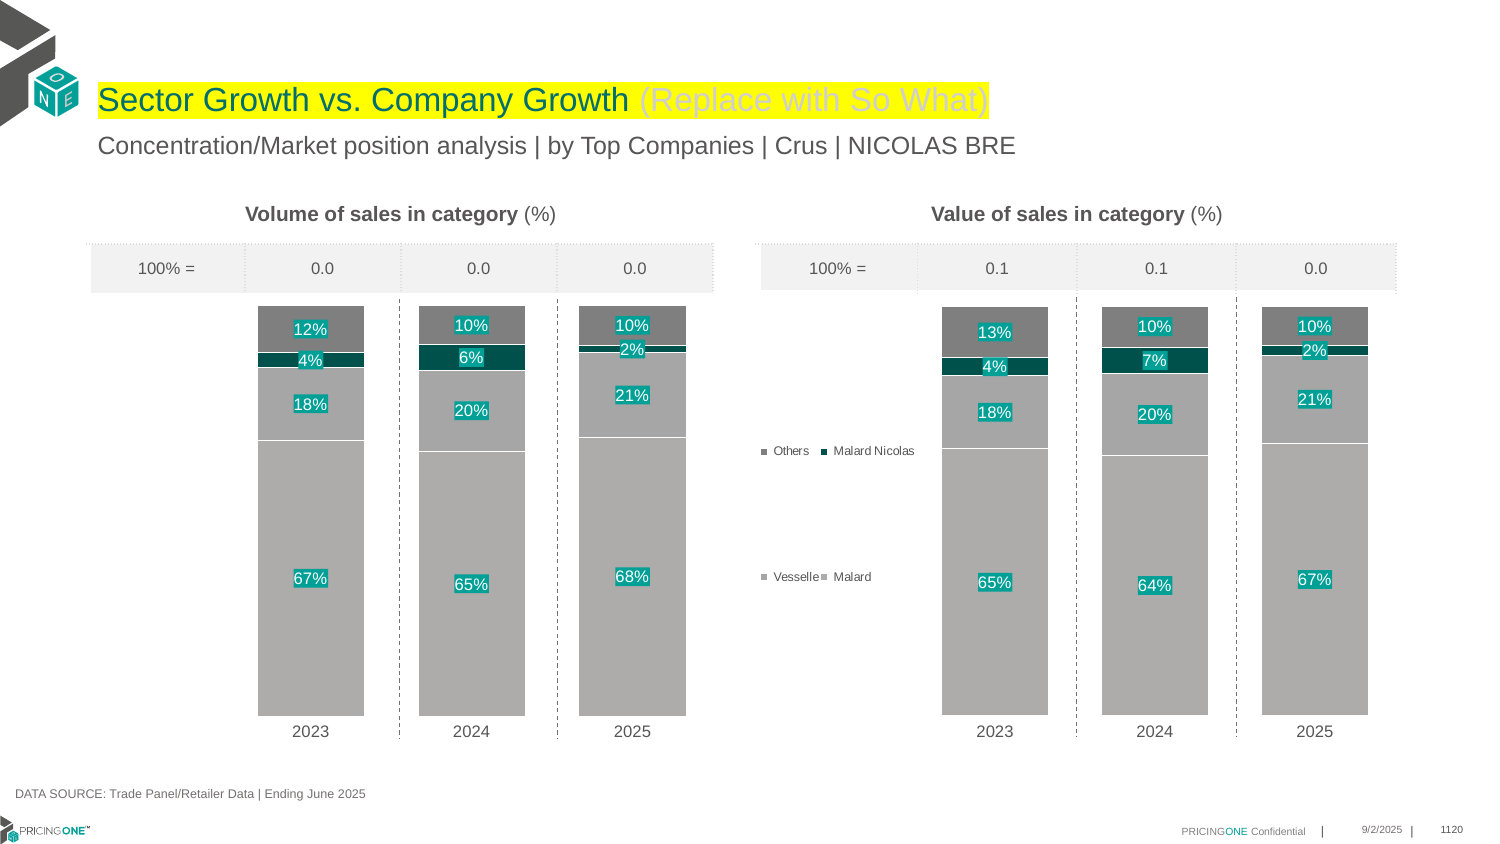

# Sector Growth vs. Company Growth (Replace with So What)
Concentration/Market position analysis | by Top Companies | Crus | NICOLAS BRE
| Volume of sales in category (%) |  |  |  |
| --- | --- | --- | --- |
| 100% = | 0.0 | 0.0 | 0.0 |
| Value of sales in category (%) |  |  |  |
| --- | --- | --- | --- |
| 100% = | 0.1 | 0.1 | 0.0 |

### Chart

| Category | Malard | Vesselle | Malard Nicolas | Others |
|---|---|---|---|---|
| 2023 | 0.6717921527041357 | 0.17762460233297986 | 0.03552492046659597 | 0.11505832449628844 |
| 2024 | 0.6455534229046705 | 0.19641714651311581 | 0.06269993602047345 | 0.09532949456174024 |
| 2025 | 0.6794871794871795 | 0.20512820512820512 | 0.018315018315018316 | 0.09706959706959707 |

### Chart

| Category | Malard | Vesselle | Malard Nicolas | Others |
|---|---|---|---|---|
| 2023 | 0.6512690916121192 | 0.1794542491783357 | 0.04272654459082498 | 0.12655011461872015 |
| 2024 | 0.6362448795277876 | 0.19833564493758668 | 0.06541302454601168 | 0.100006450988614 |
| 2025 | 0.6656043705895743 | 0.2144320509902117 | 0.023036649214659685 | 0.09692692920555429 |
DATA SOURCE: Trade Panel/Retailer Data | Ending June 2025

9/2/2025
1120